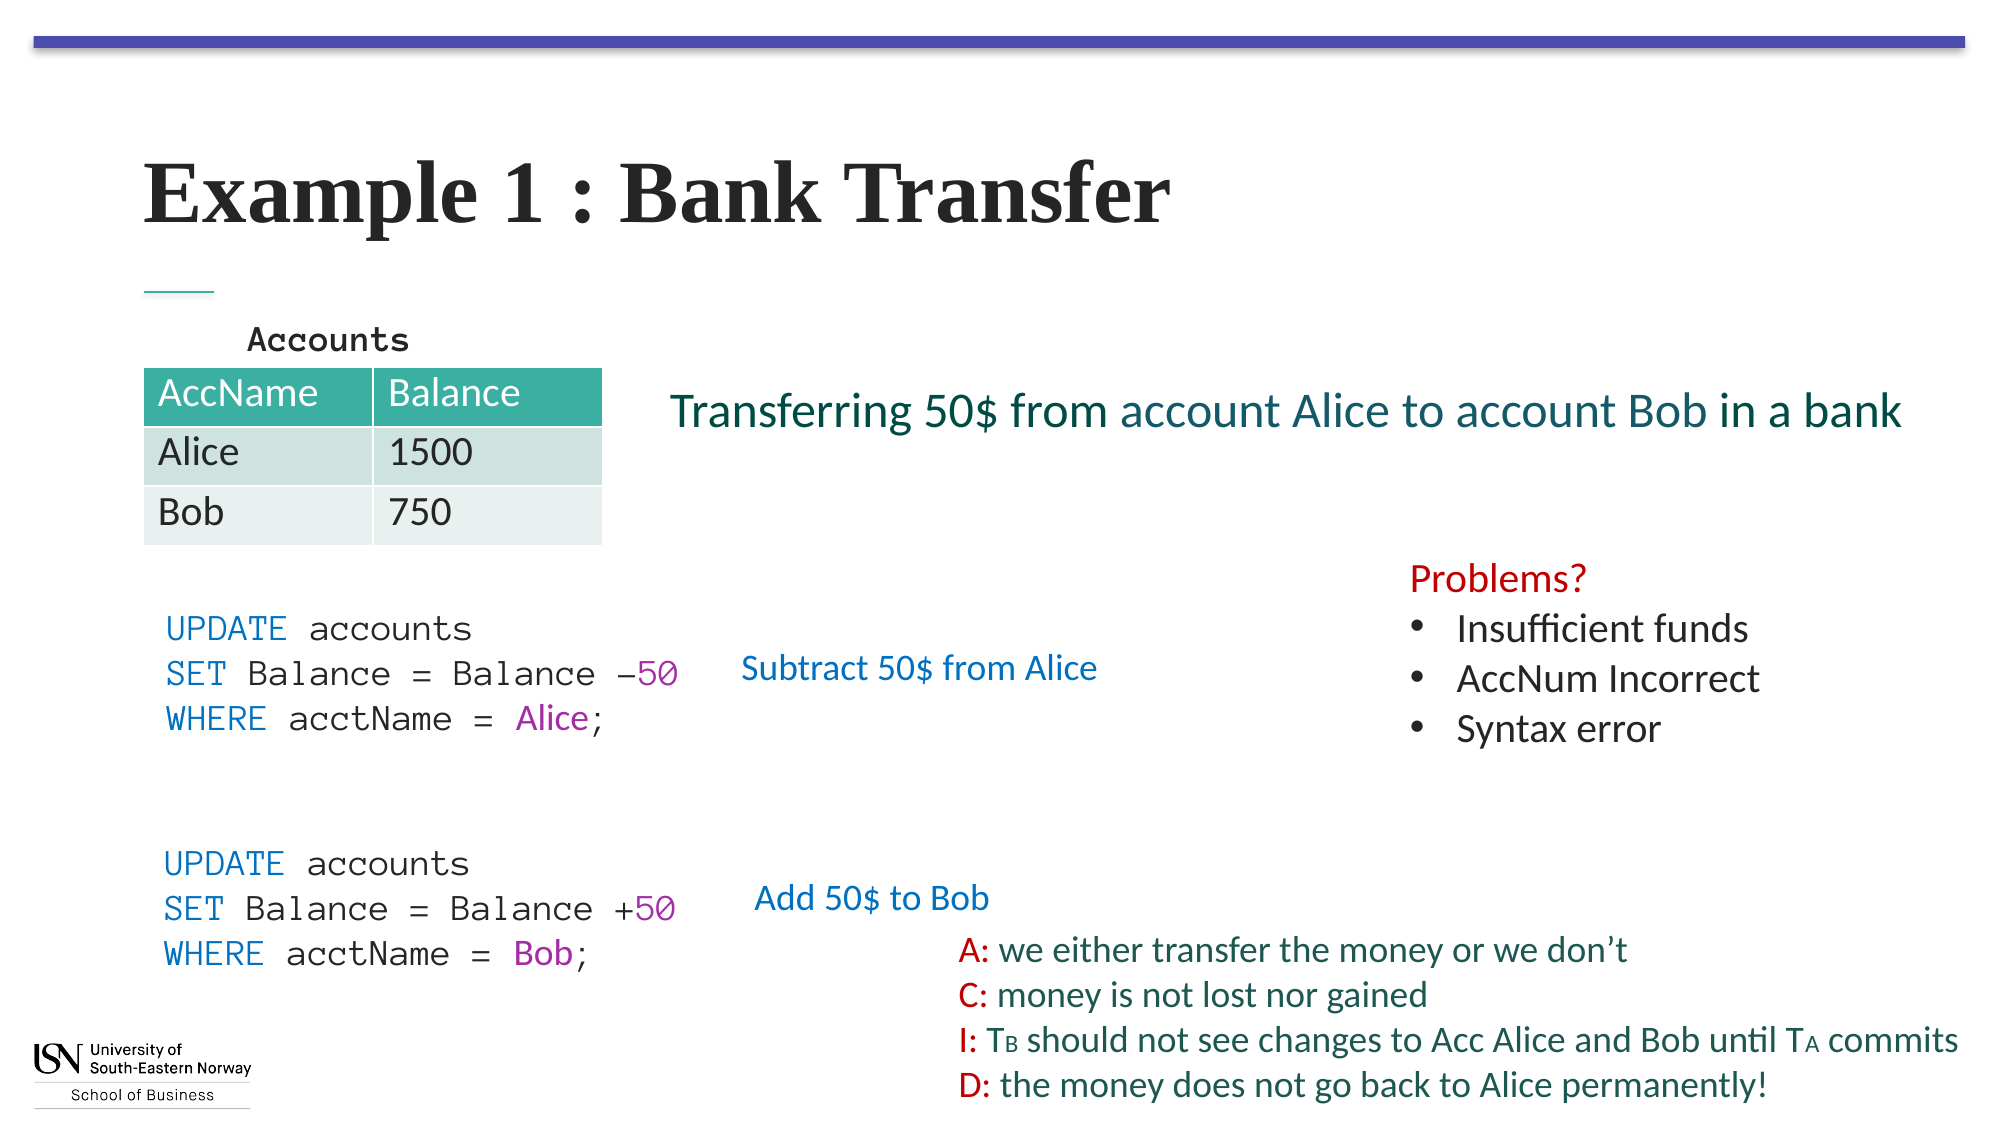

# Example 1 : Bank Transfer
Accounts
| AccName | Balance |
| --- | --- |
| Alice | 1500 |
| Bob | 750 |
Transferring 50$ from account Alice to account Bob in a bank
Problems?
Insufficient funds
AccNum Incorrect
Syntax error
UPDATE accounts
SET Balance = Balance -50
WHERE acctName = Alice;
Subtract 50$ from Alice
UPDATE accounts
SET Balance = Balance +50
WHERE acctName = Bob;
Add 50$ to Bob
A: we either transfer the money or we don’t
C: money is not lost nor gained
I: TB should not see changes to Acc Alice and Bob until TA commits
D: the money does not go back to Alice permanently!